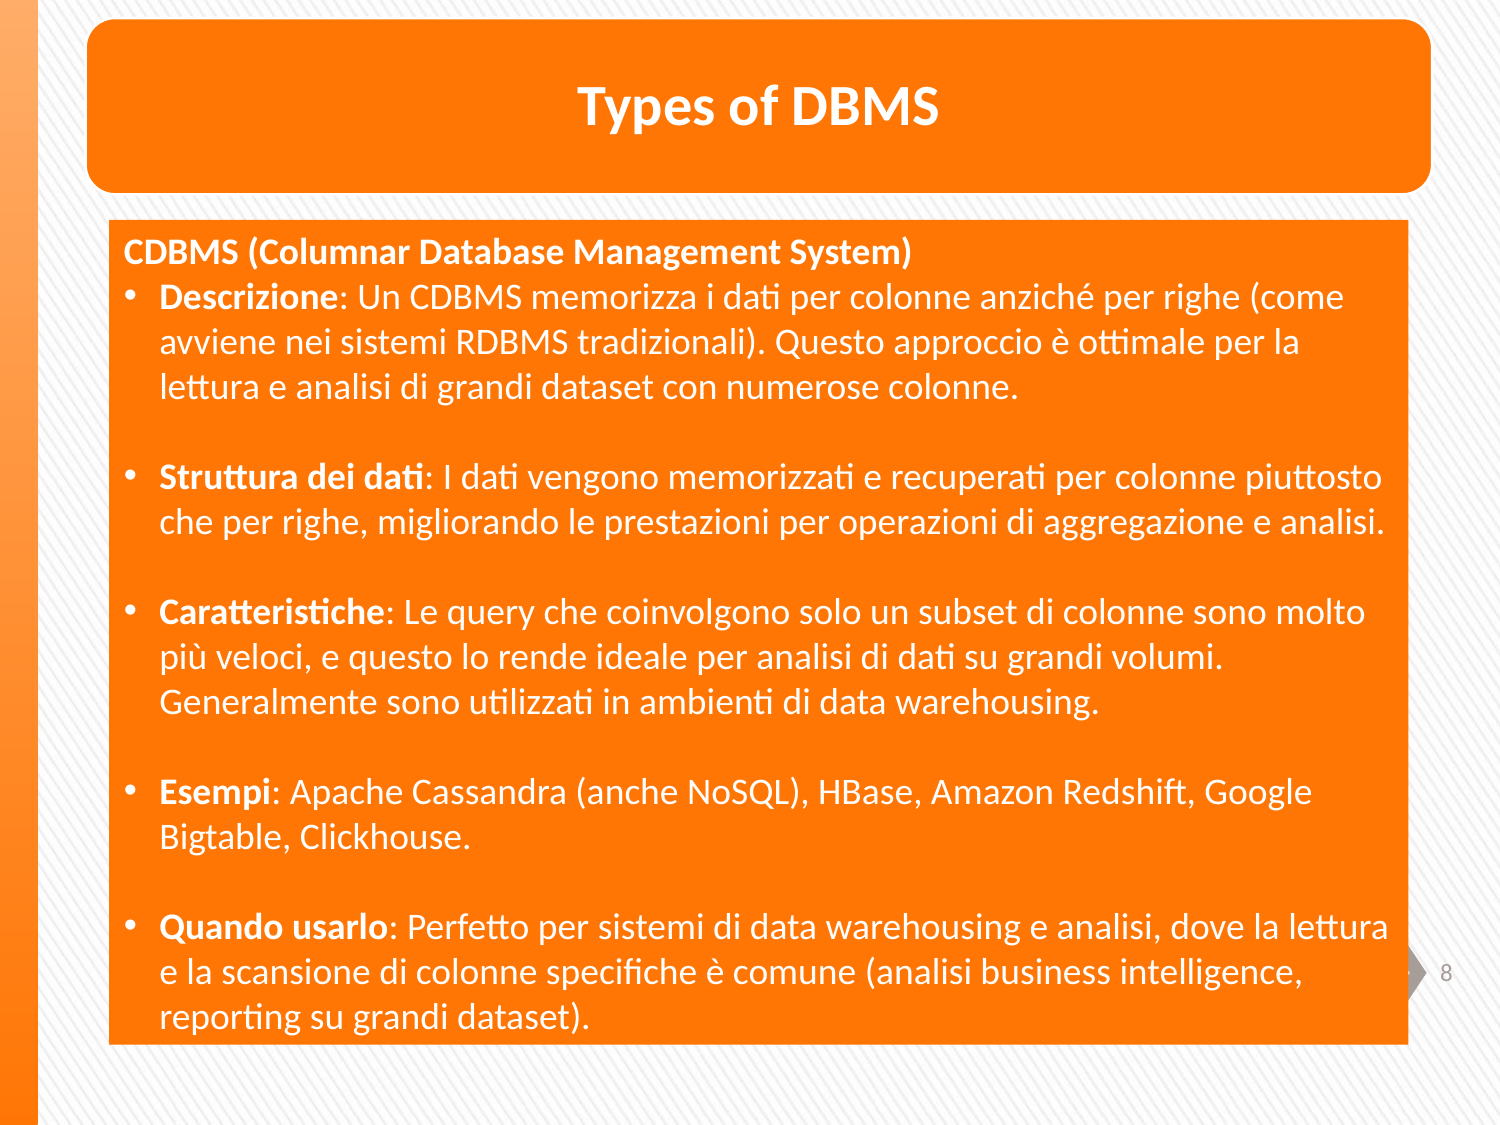

Types of DBMS
CDBMS (Columnar Database Management System)
Descrizione: Un CDBMS memorizza i dati per colonne anziché per righe (come avviene nei sistemi RDBMS tradizionali). Questo approccio è ottimale per la lettura e analisi di grandi dataset con numerose colonne.

Struttura dei dati: I dati vengono memorizzati e recuperati per colonne piuttosto che per righe, migliorando le prestazioni per operazioni di aggregazione e analisi.

Caratteristiche: Le query che coinvolgono solo un subset di colonne sono molto più veloci, e questo lo rende ideale per analisi di dati su grandi volumi. Generalmente sono utilizzati in ambienti di data warehousing.

Esempi: Apache Cassandra (anche NoSQL), HBase, Amazon Redshift, Google Bigtable, Clickhouse.

Quando usarlo: Perfetto per sistemi di data warehousing e analisi, dove la lettura e la scansione di colonne specifiche è comune (analisi business intelligence, reporting su grandi dataset).
8